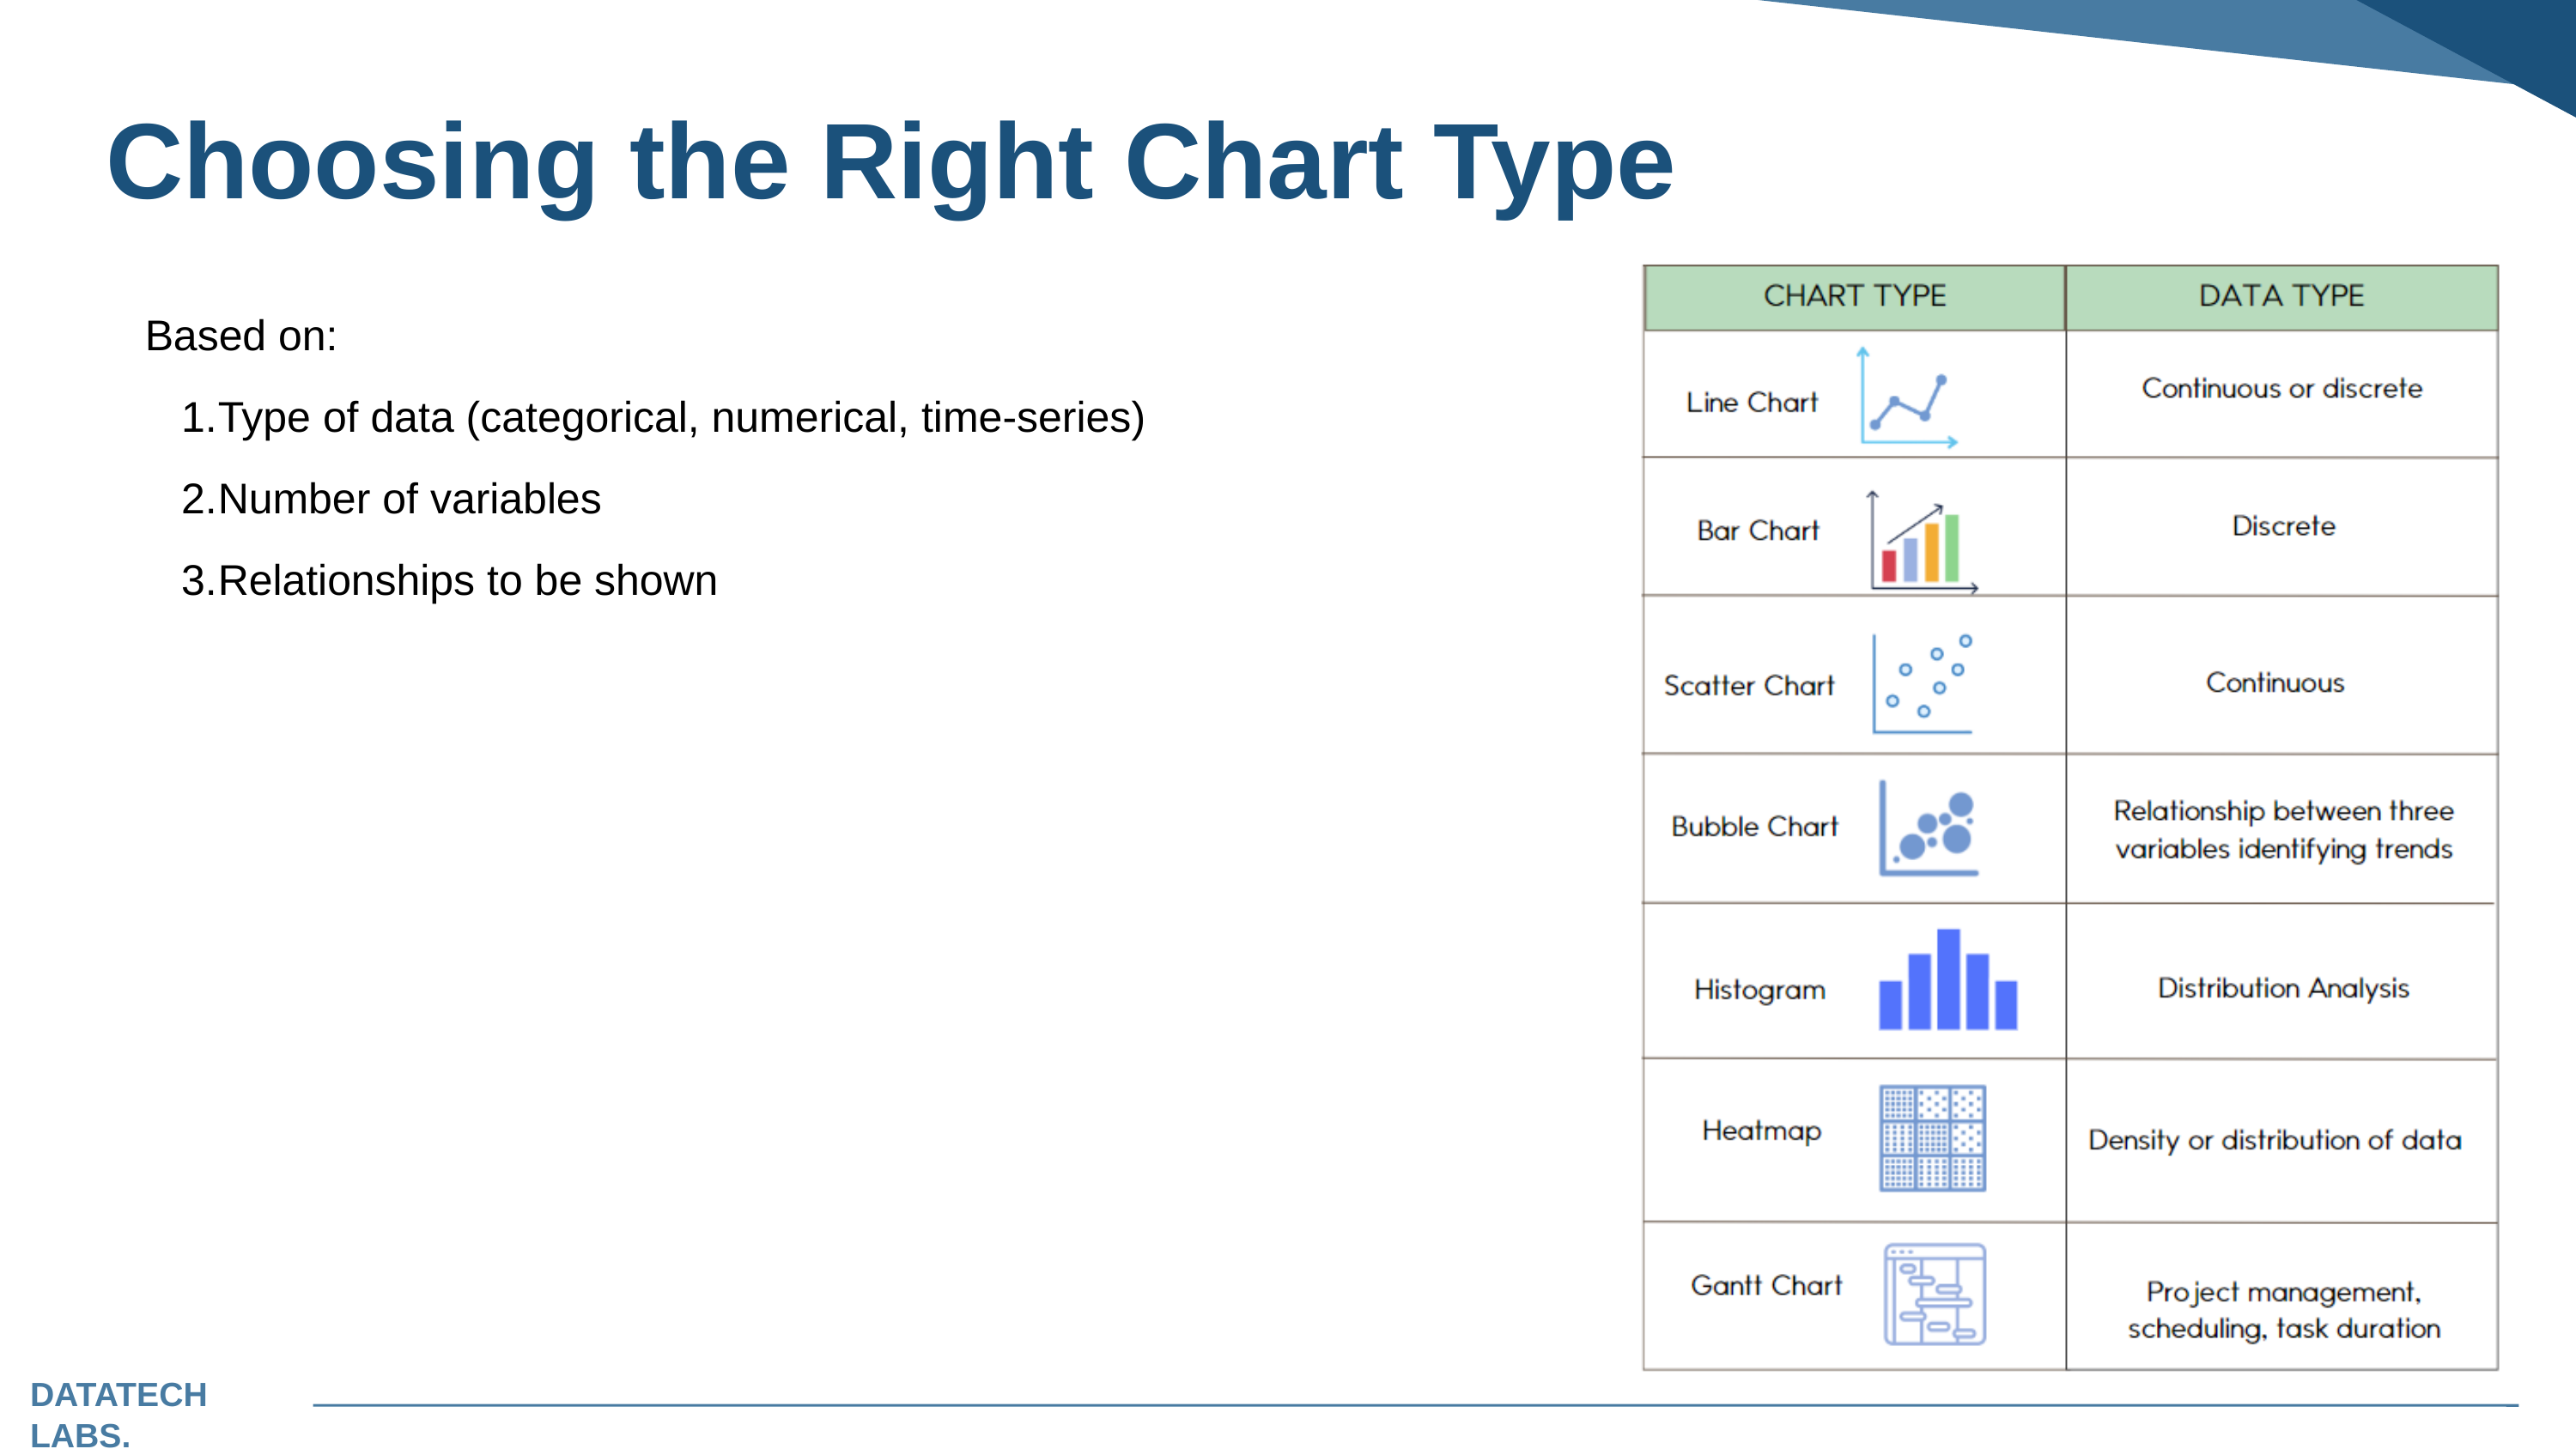

Choosing the Right Chart Type

Based on:
Type of data (categorical, numerical, time-series)
Number of variables
Relationships to be shown
DATATECH LABS.